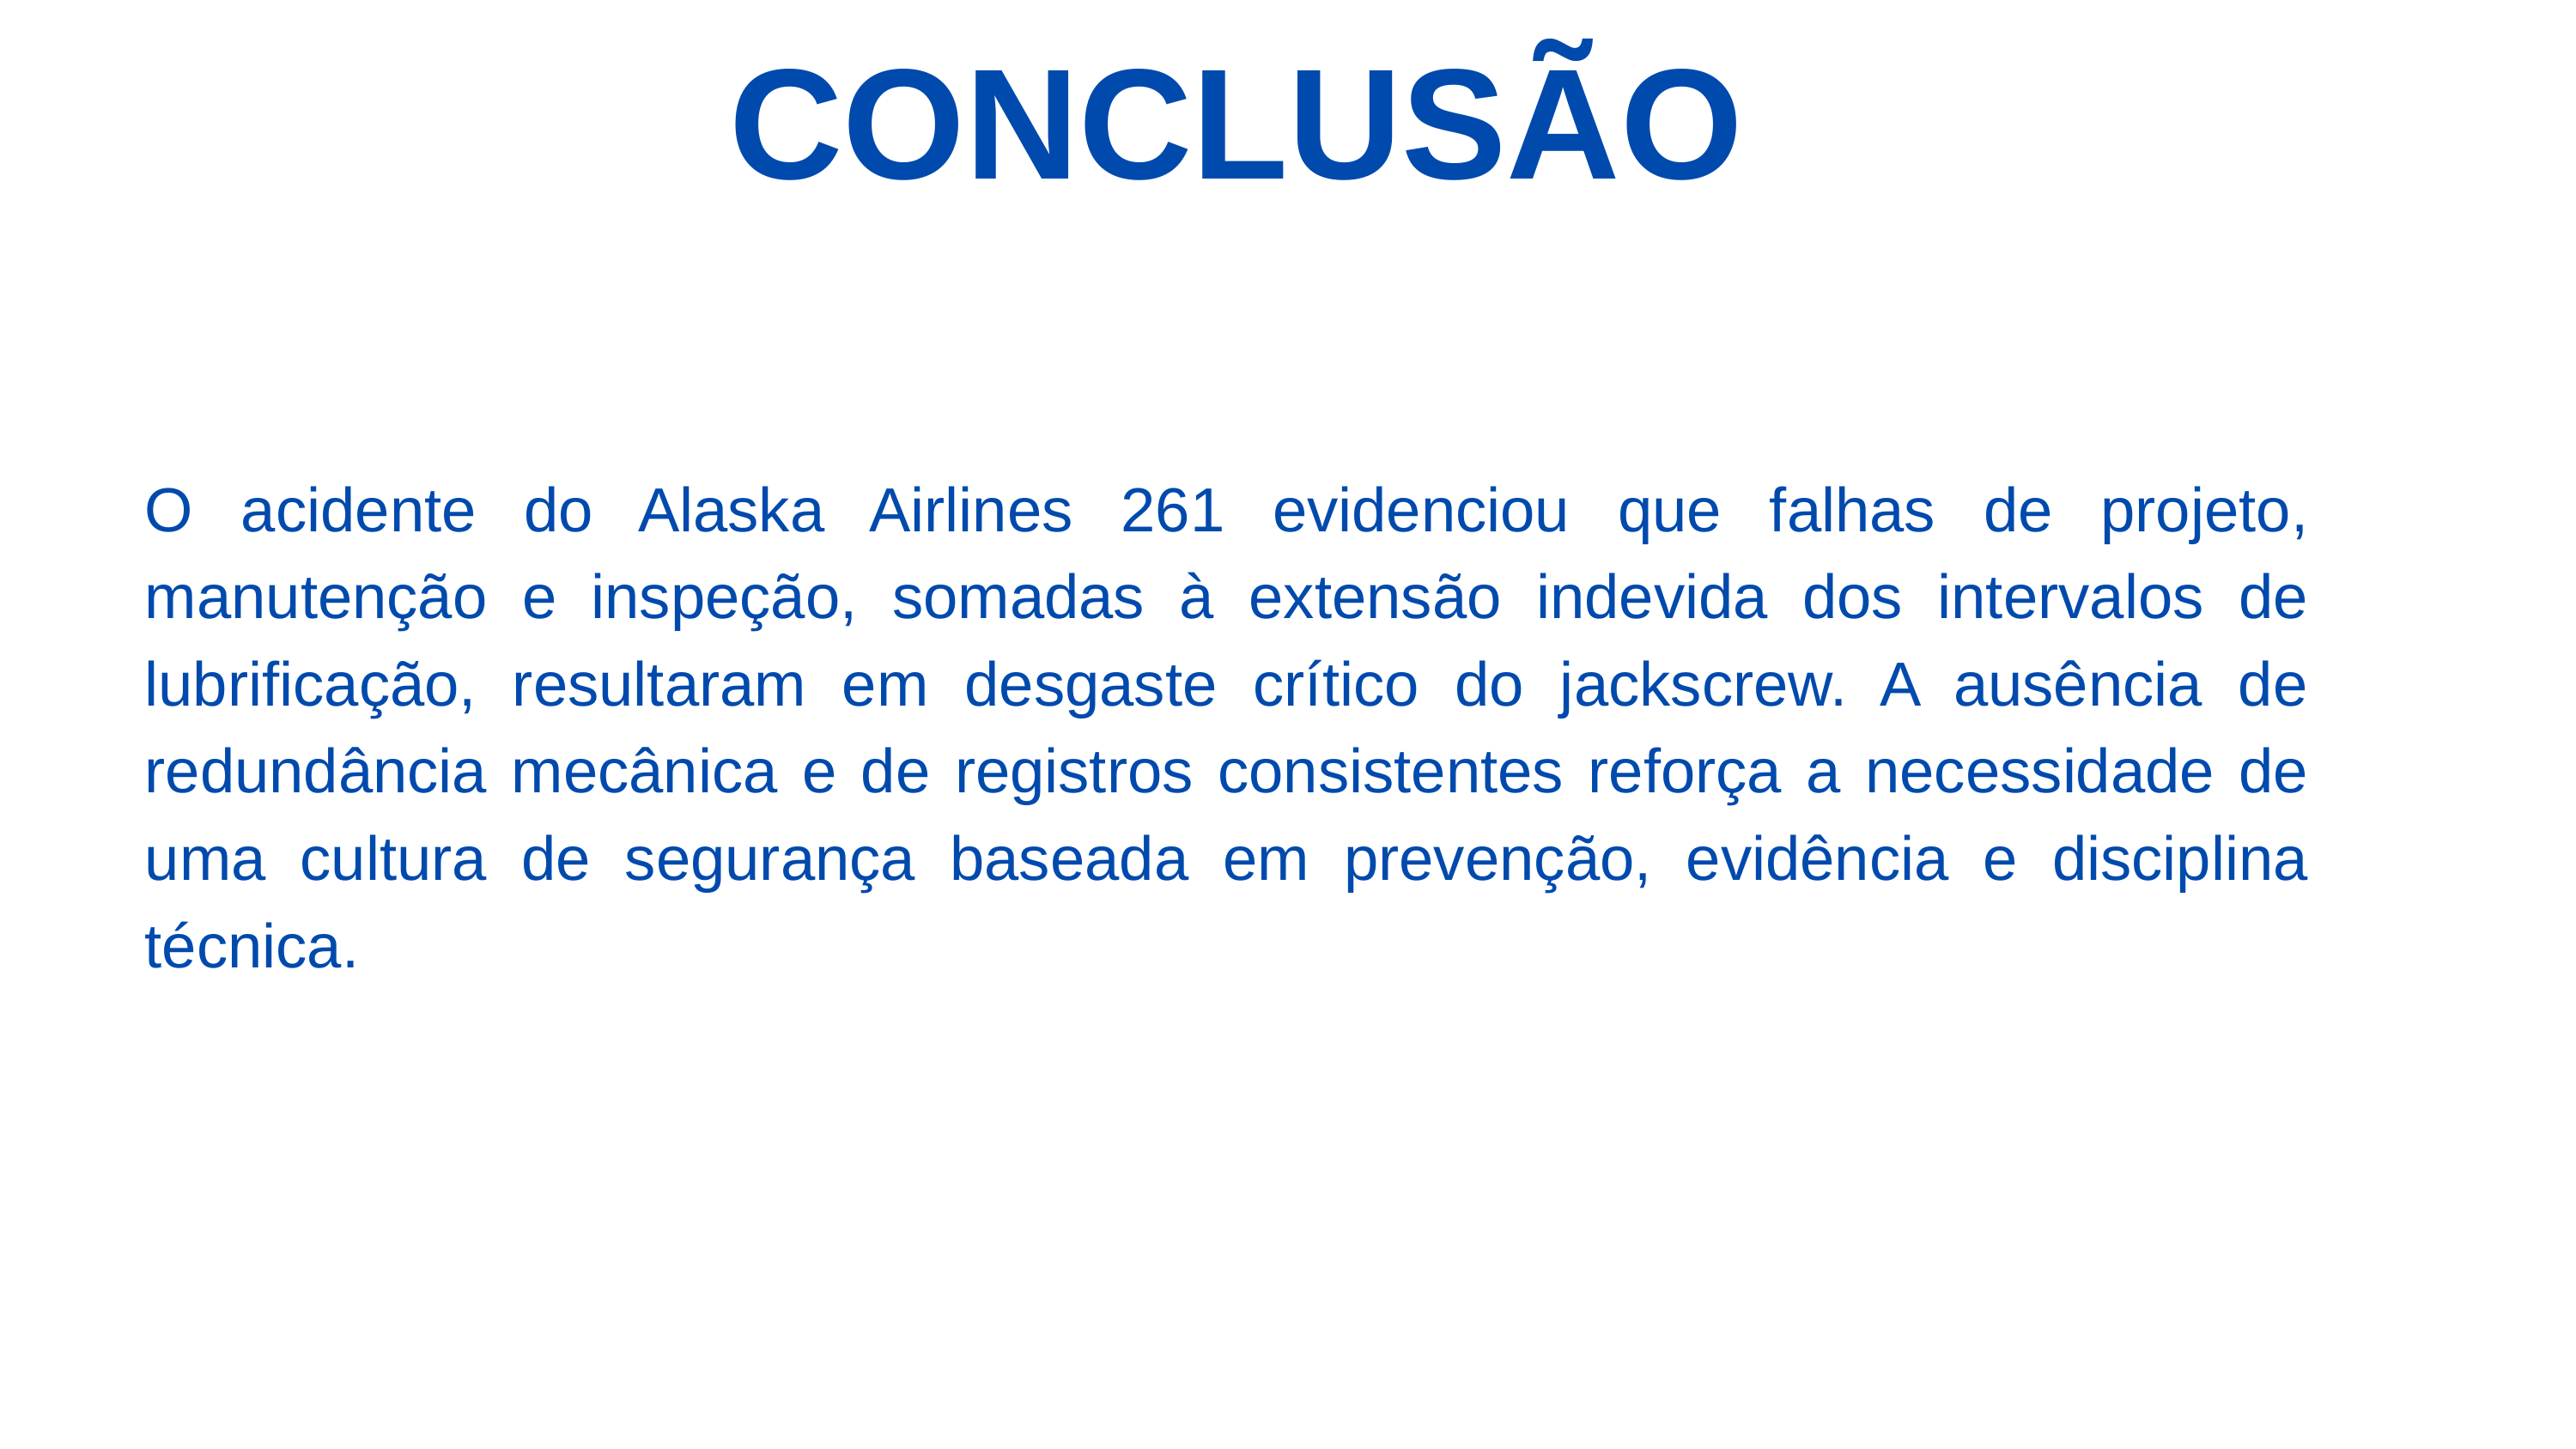

CONCLUSÃO
O acidente do Alaska Airlines 261 evidenciou que falhas de projeto, manutenção e inspeção, somadas à extensão indevida dos intervalos de lubrificação, resultaram em desgaste crítico do jackscrew. A ausência de redundância mecânica e de registros consistentes reforça a necessidade de uma cultura de segurança baseada em prevenção, evidência e disciplina técnica.